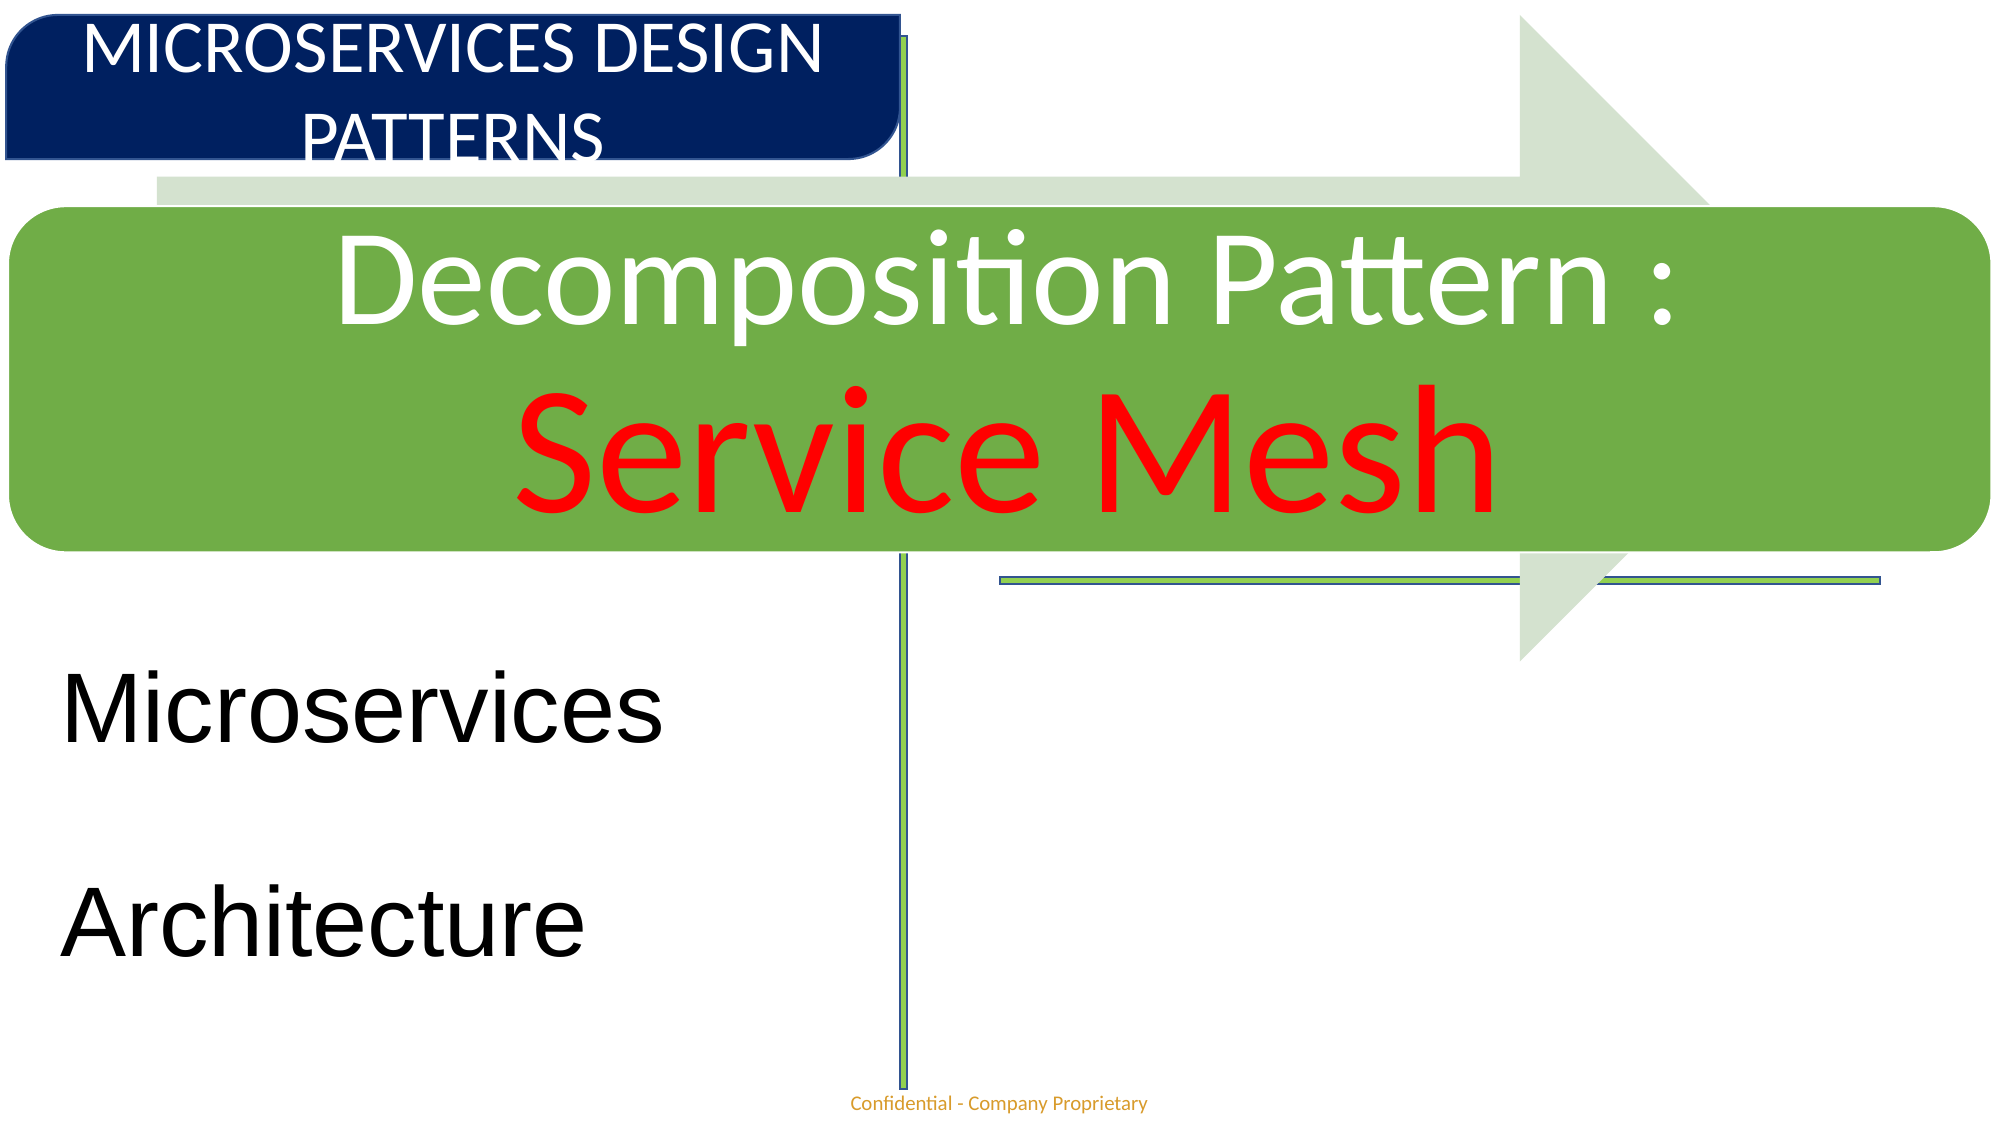

MICROSERVICES DESIGN PATTERNS
Decomposition Pattern : Service Mesh

# Microservices Architecture